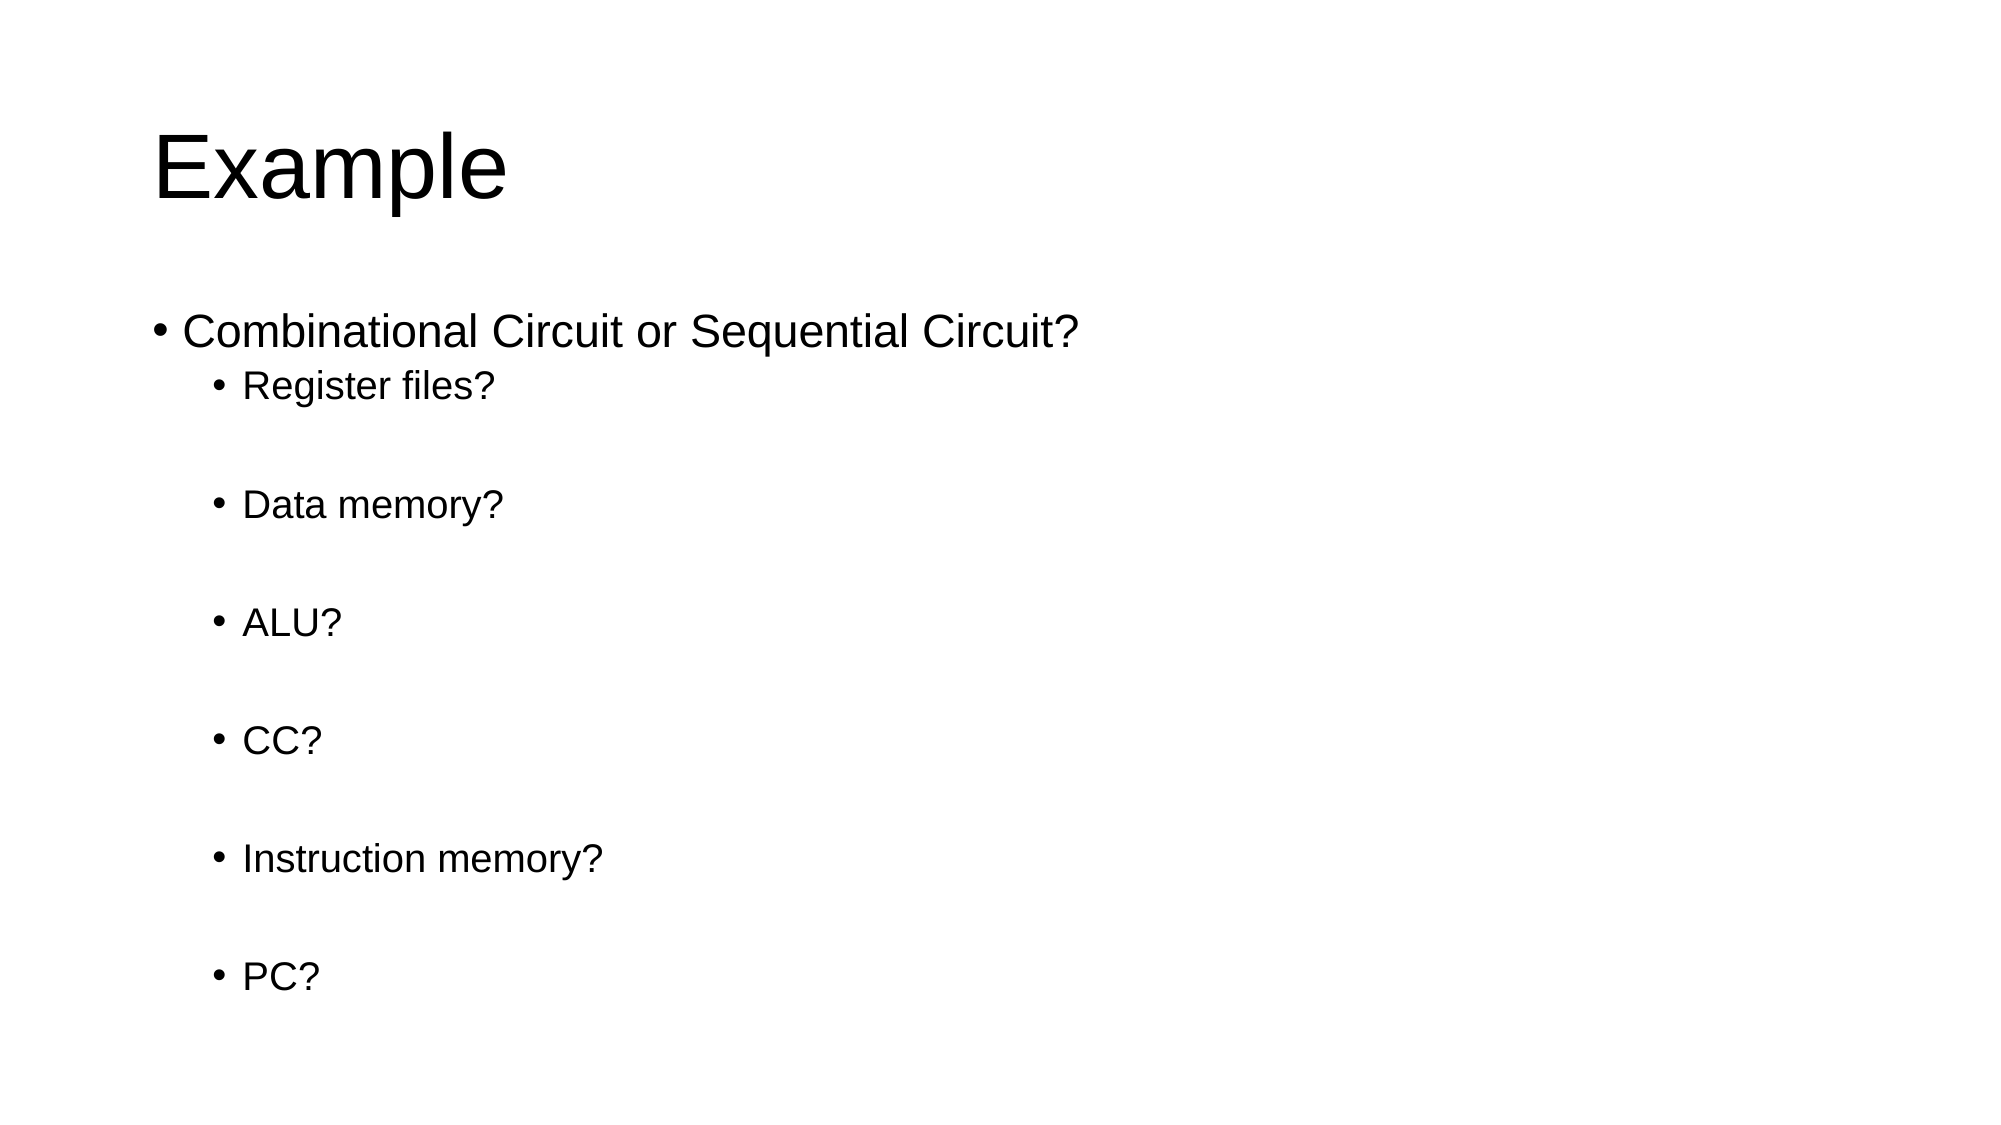

# Example
Combinational Circuit or Sequential Circuit?
Register files?

Data memory?

ALU?

CC?

Instruction memory?

PC?